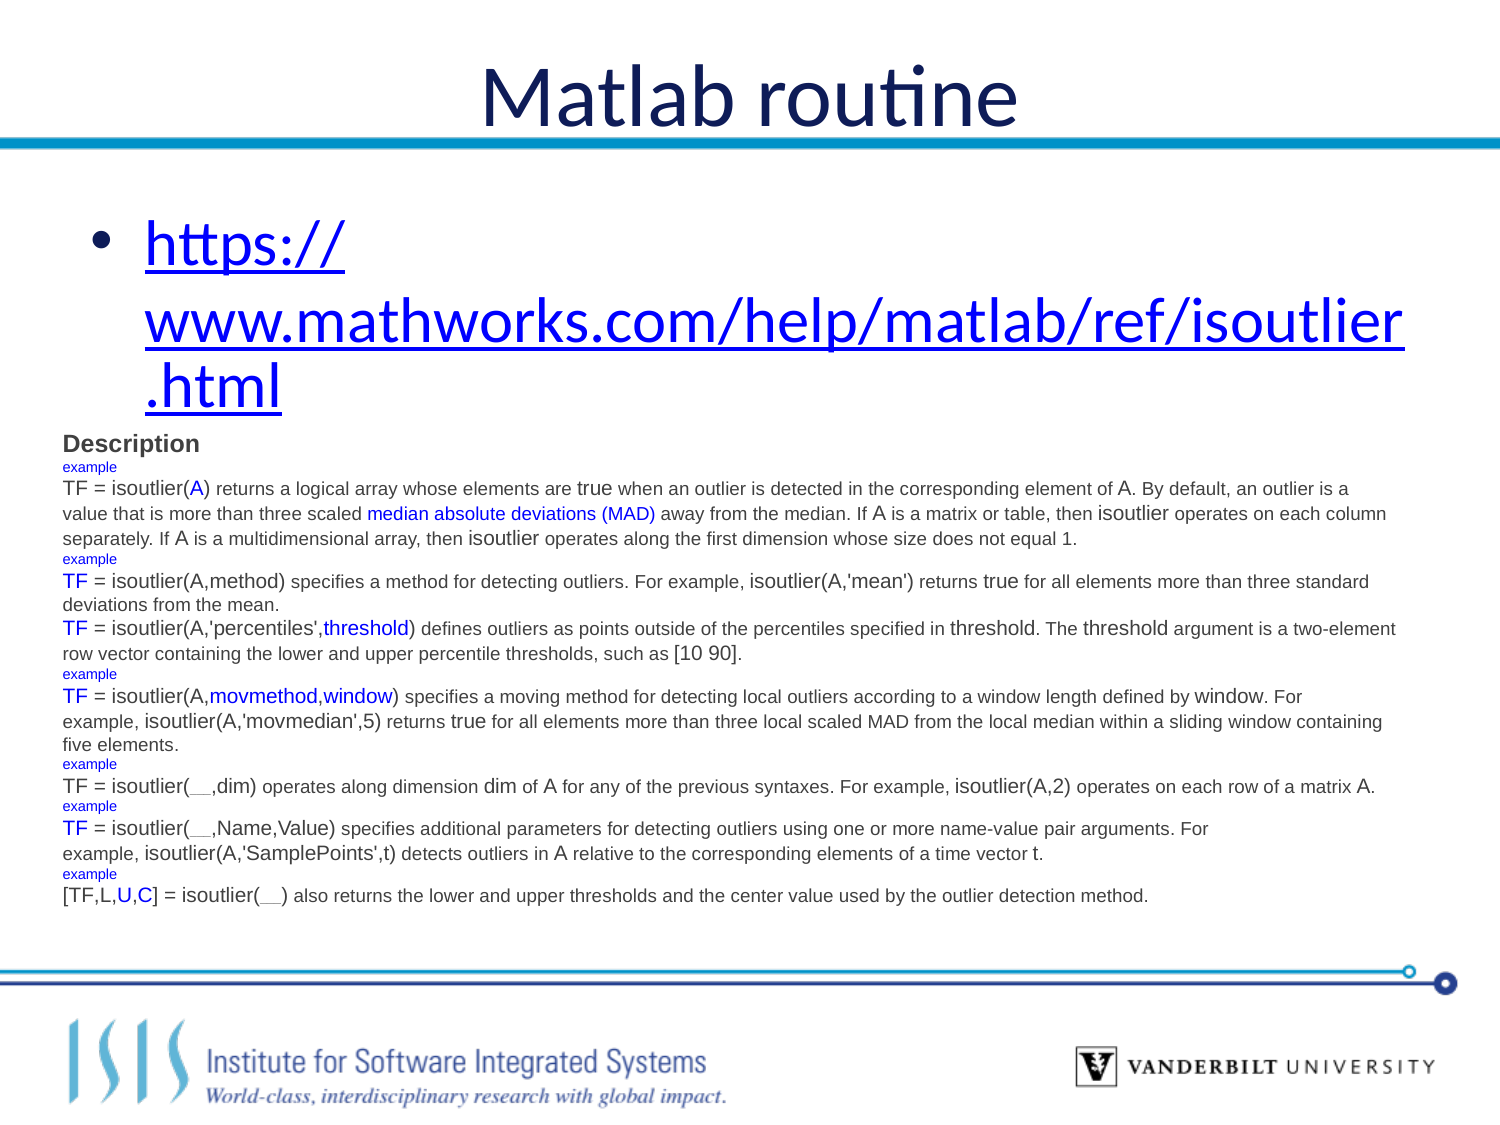

# Matlab routine
https://www.mathworks.com/help/matlab/ref/isoutlier.html

Description
example
TF = isoutlier(A) returns a logical array whose elements are true when an outlier is detected in the corresponding element of A. By default, an outlier is a value that is more than three scaled median absolute deviations (MAD) away from the median. If A is a matrix or table, then isoutlier operates on each column separately. If A is a multidimensional array, then isoutlier operates along the first dimension whose size does not equal 1.
example
TF = isoutlier(A,method) specifies a method for detecting outliers. For example, isoutlier(A,'mean') returns true for all elements more than three standard deviations from the mean.
TF = isoutlier(A,'percentiles',threshold) defines outliers as points outside of the percentiles specified in threshold. The threshold argument is a two-element row vector containing the lower and upper percentile thresholds, such as [10 90].
example
TF = isoutlier(A,movmethod,window) specifies a moving method for detecting local outliers according to a window length defined by window. For example, isoutlier(A,'movmedian',5) returns true for all elements more than three local scaled MAD from the local median within a sliding window containing five elements.
example
TF = isoutlier(___,dim) operates along dimension dim of A for any of the previous syntaxes. For example, isoutlier(A,2) operates on each row of a matrix A.
example
TF = isoutlier(___,Name,Value) specifies additional parameters for detecting outliers using one or more name-value pair arguments. For example, isoutlier(A,'SamplePoints',t) detects outliers in A relative to the corresponding elements of a time vector t.
example
[TF,L,U,C] = isoutlier(___) also returns the lower and upper thresholds and the center value used by the outlier detection method.